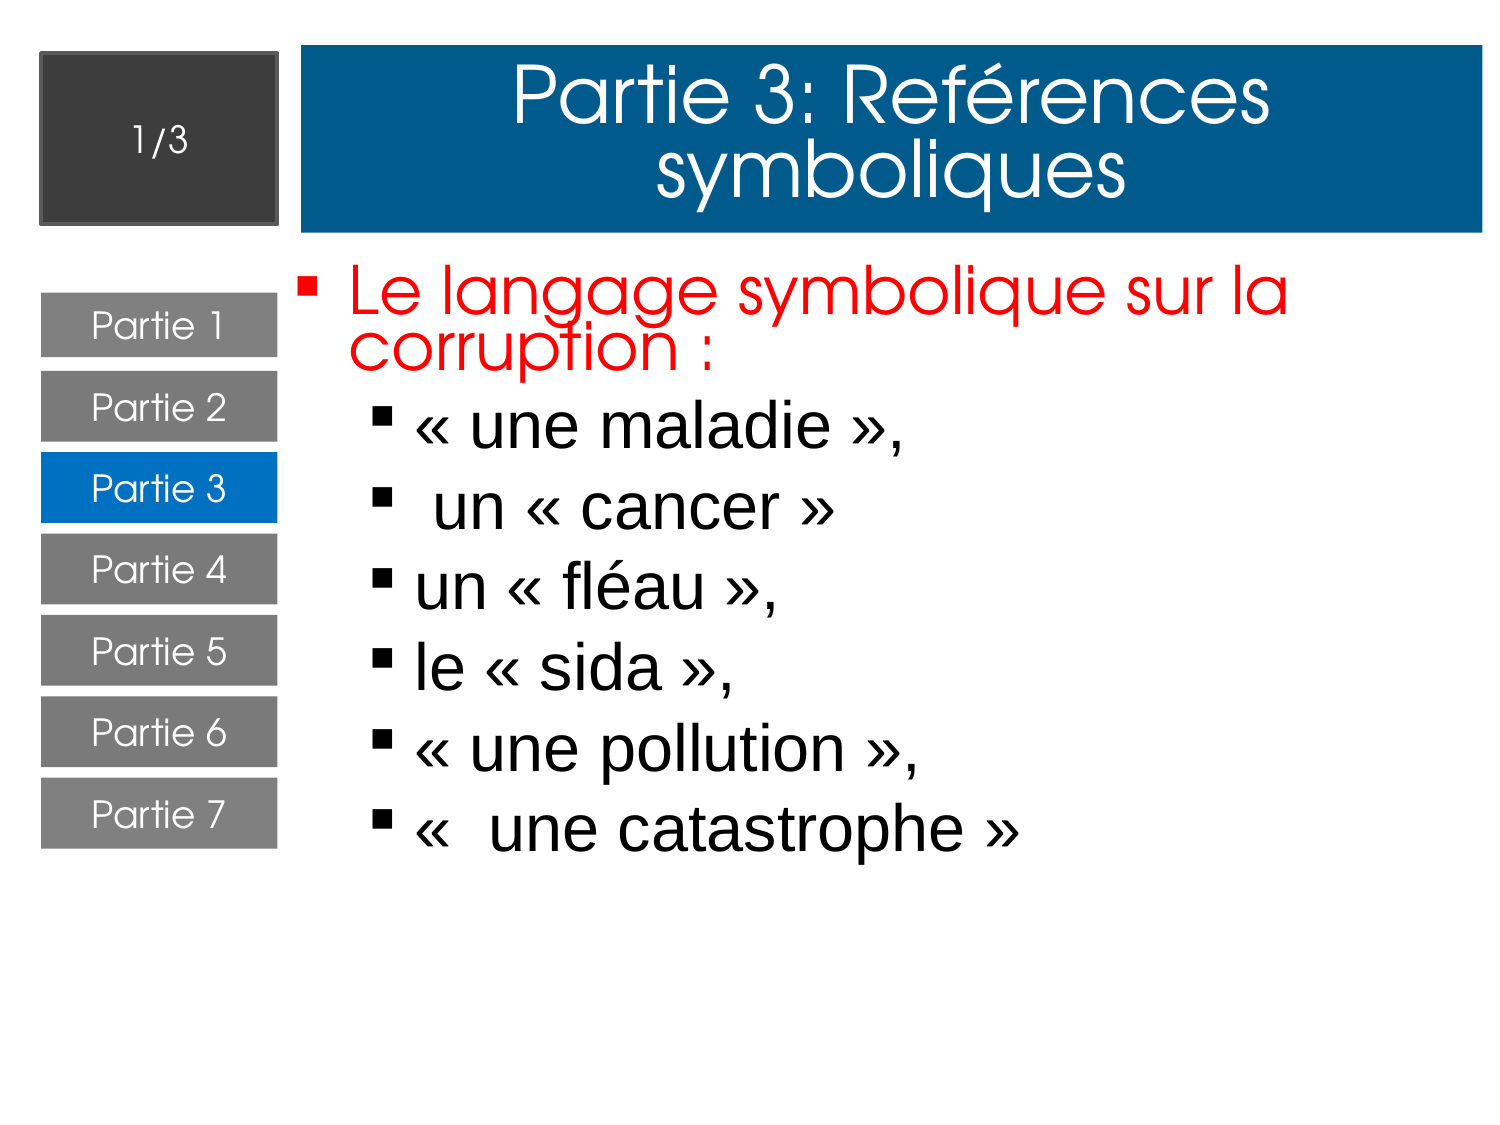

# Partie 3: Reférences symboliques
1/3
Le langage symbolique sur la corruption :
« une maladie »,
 un « cancer »
un « fléau »,
le « sida »,
« une pollution »,
«  une catastrophe »

Partie 1
Partie 2
Partie 3
Partie 4
Partie 5
Partie 6
Partie 7